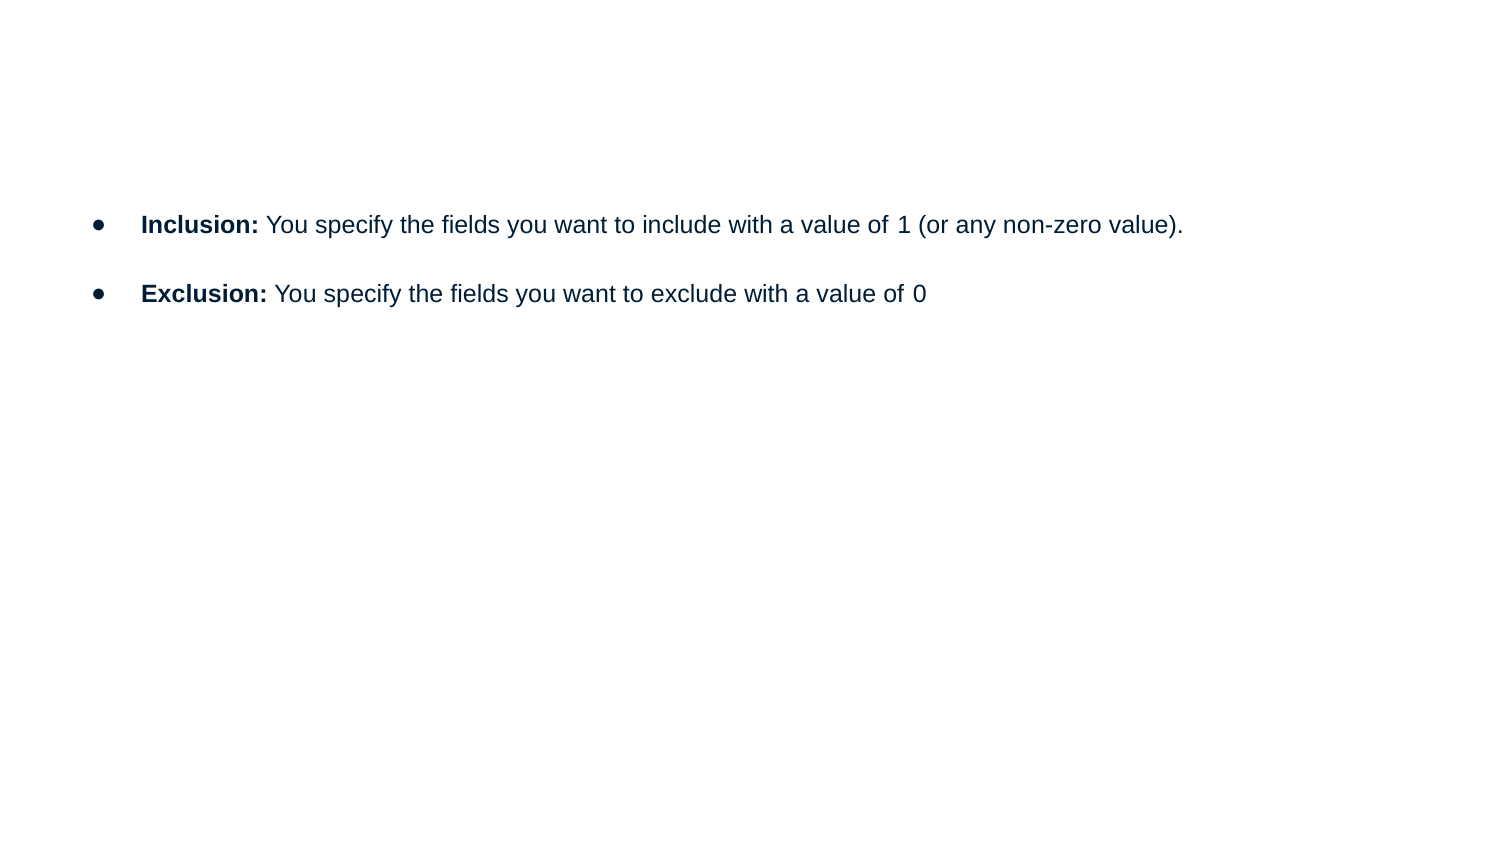

#
Inclusion: You specify the fields you want to include with a value of 1 (or any non-zero value).

Exclusion: You specify the fields you want to exclude with a value of 0